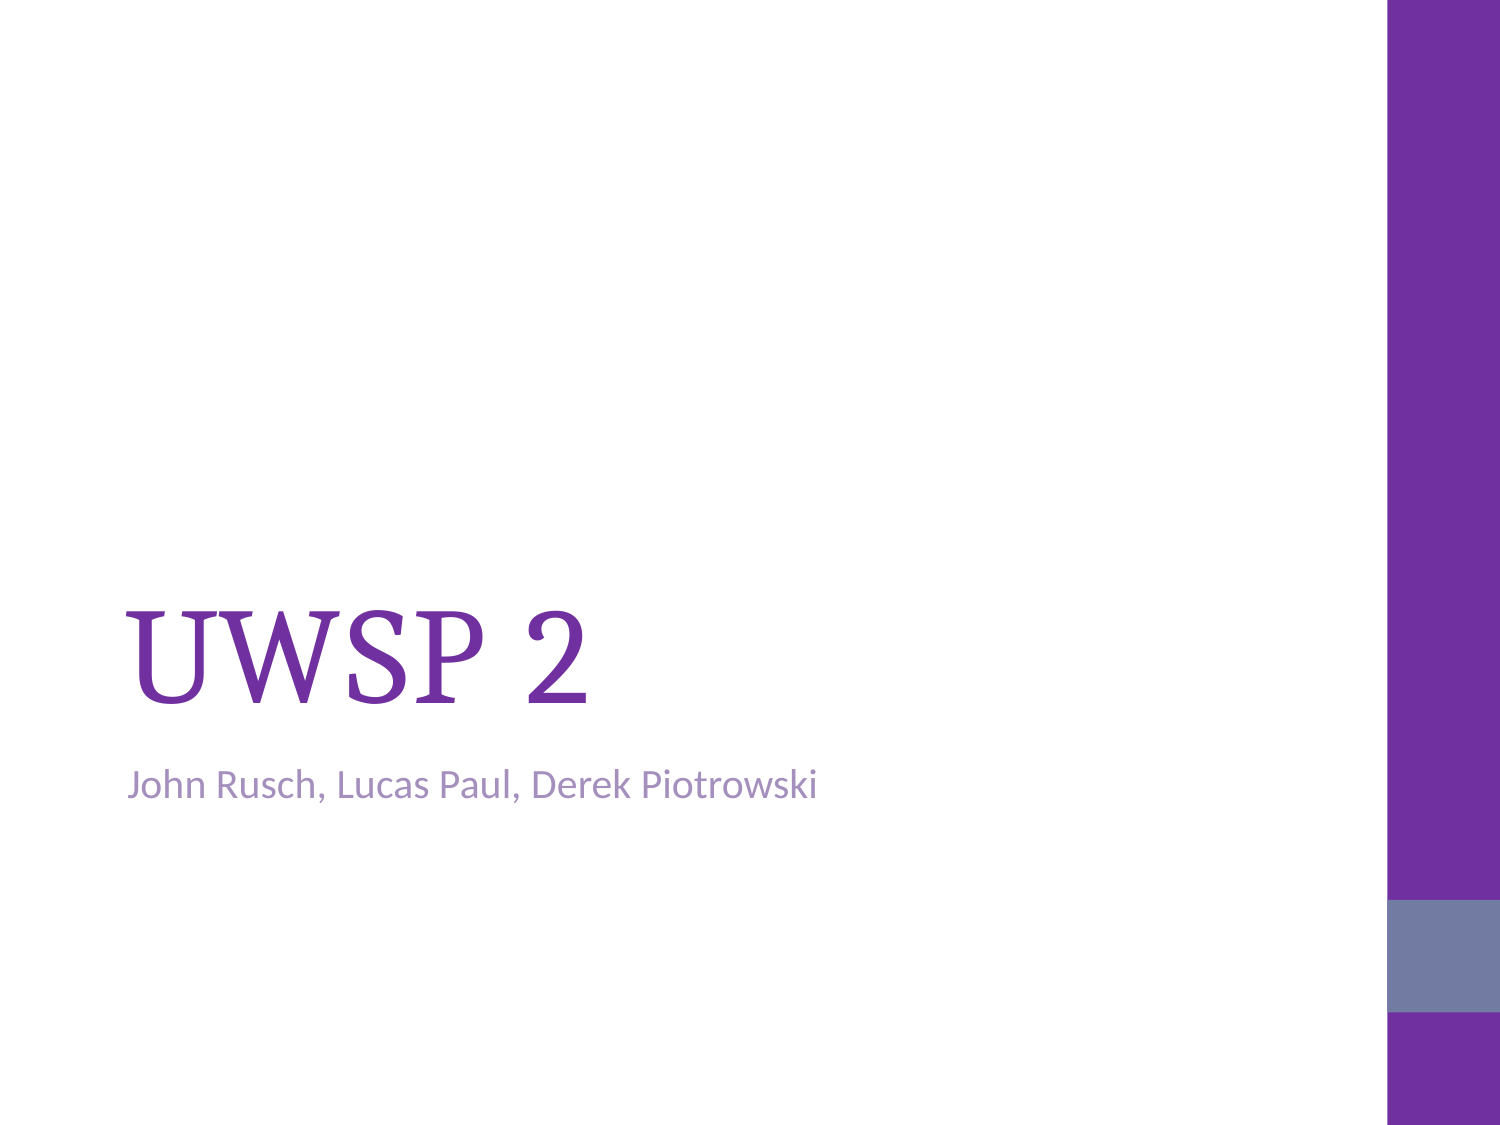

UWSP 2
John Rusch, Lucas Paul, Derek Piotrowski